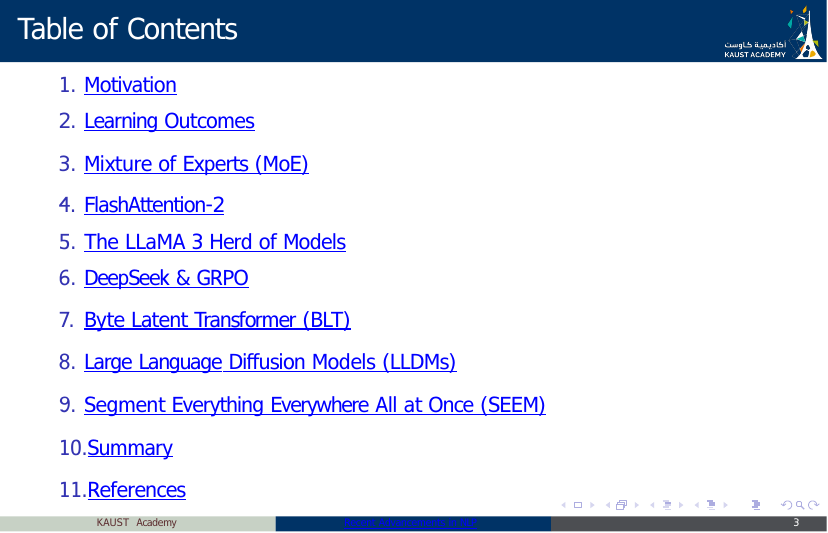

# Table of Contents
Motivation
Learning Outcomes
Mixture of Experts (MoE)
FlashAttention-2
The LLaMA 3 Herd of Models
DeepSeek & GRPO
Byte Latent Transformer (BLT)
Large Language Diffusion Models (LLDMs)
Segment Everything Everywhere All at Once (SEEM)
Summary
References

KAUST Academy
Recent Advancements in NLP
3